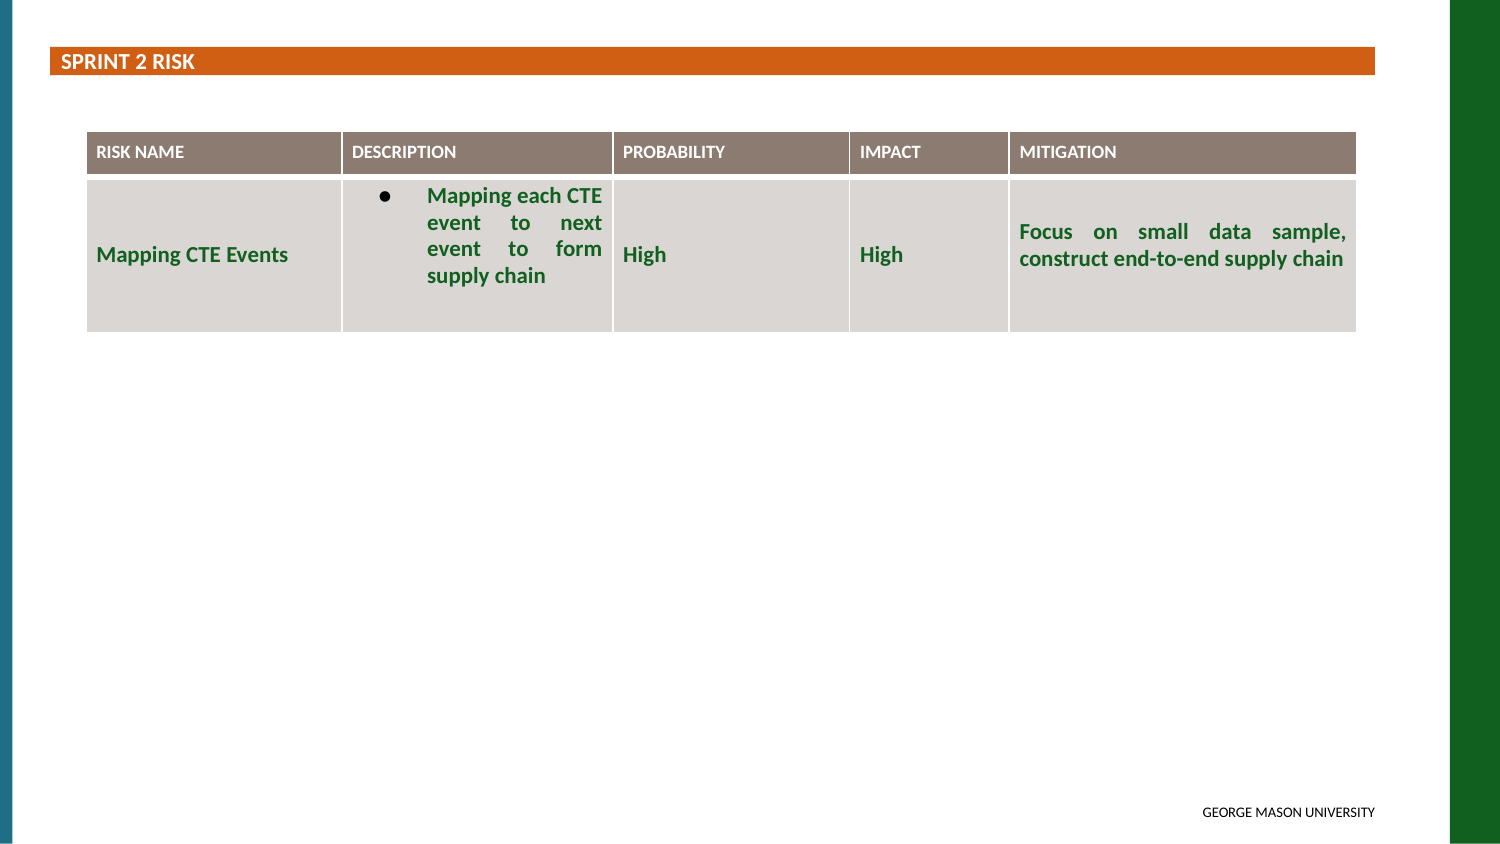

SPRINT 2 RISK

| Risk Name | Description | Probability | Impact | Mitigation |
| --- | --- | --- | --- | --- |
| Mapping CTE Events | Mapping each CTE event to next event to form supply chain | High | High | Focus on small data sample, construct end-to-end supply chain |